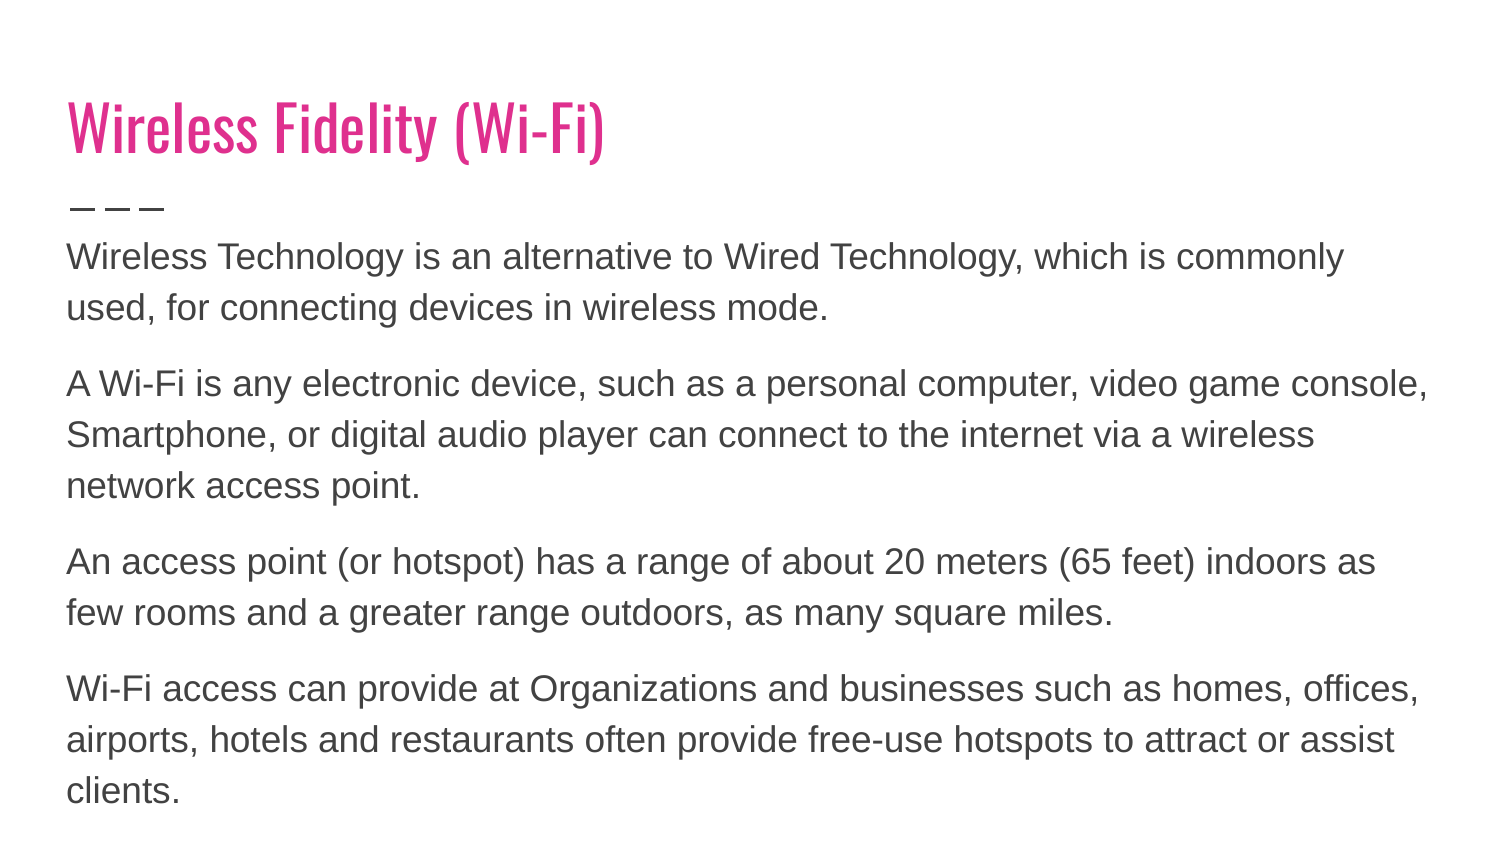

# Wireless Fidelity (Wi-Fi)
Wireless Technology is an alternative to Wired Technology, which is commonly used, for connecting devices in wireless mode.
A Wi-Fi is any electronic device, such as a personal computer, video game console, Smartphone, or digital audio player can connect to the internet via a wireless network access point.
An access point (or hotspot) has a range of about 20 meters (65 feet) indoors as few rooms and a greater range outdoors, as many square miles.
Wi-Fi access can provide at Organizations and businesses such as homes, offices, airports, hotels and restaurants often provide free-use hotspots to attract or assist clients.